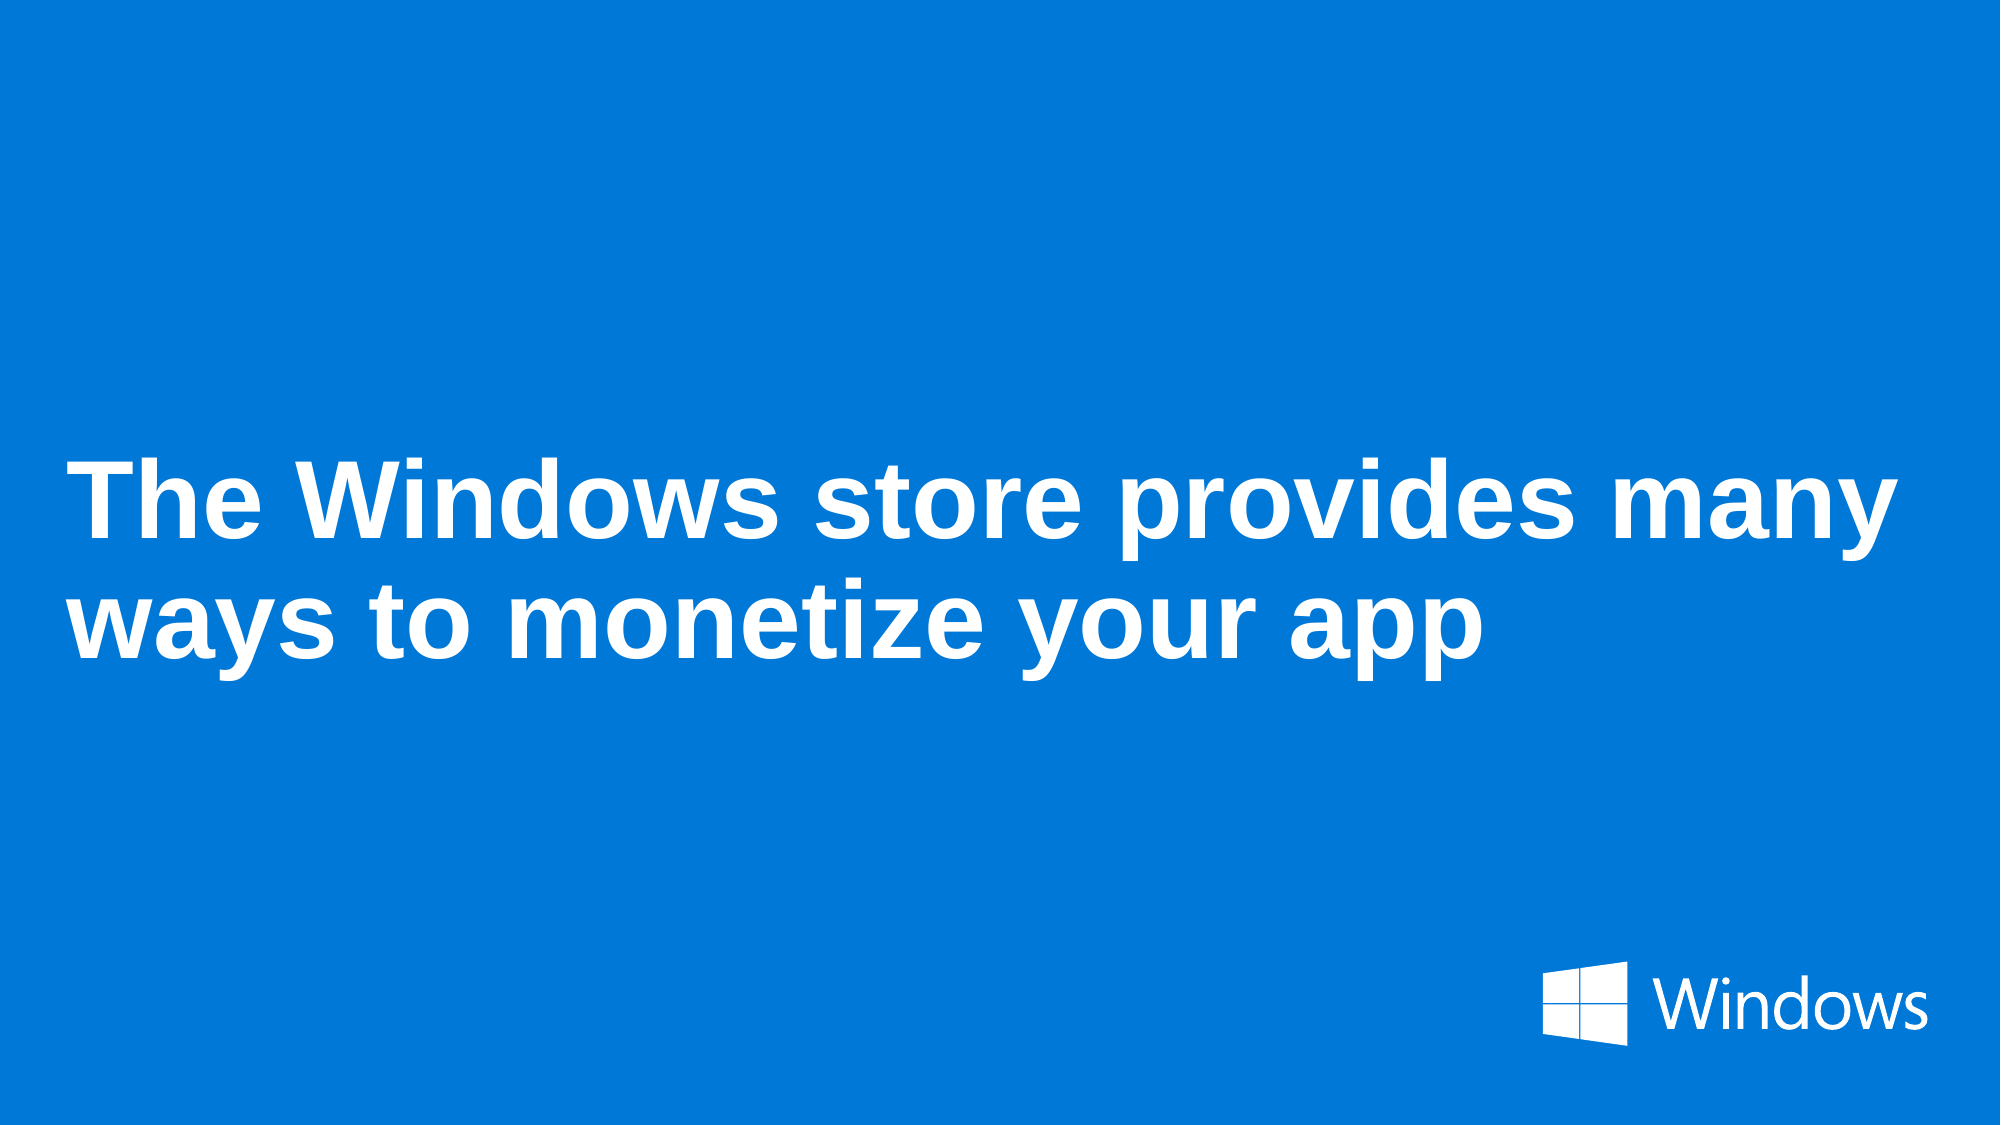

# The Windows store provides many ways to monetize your app